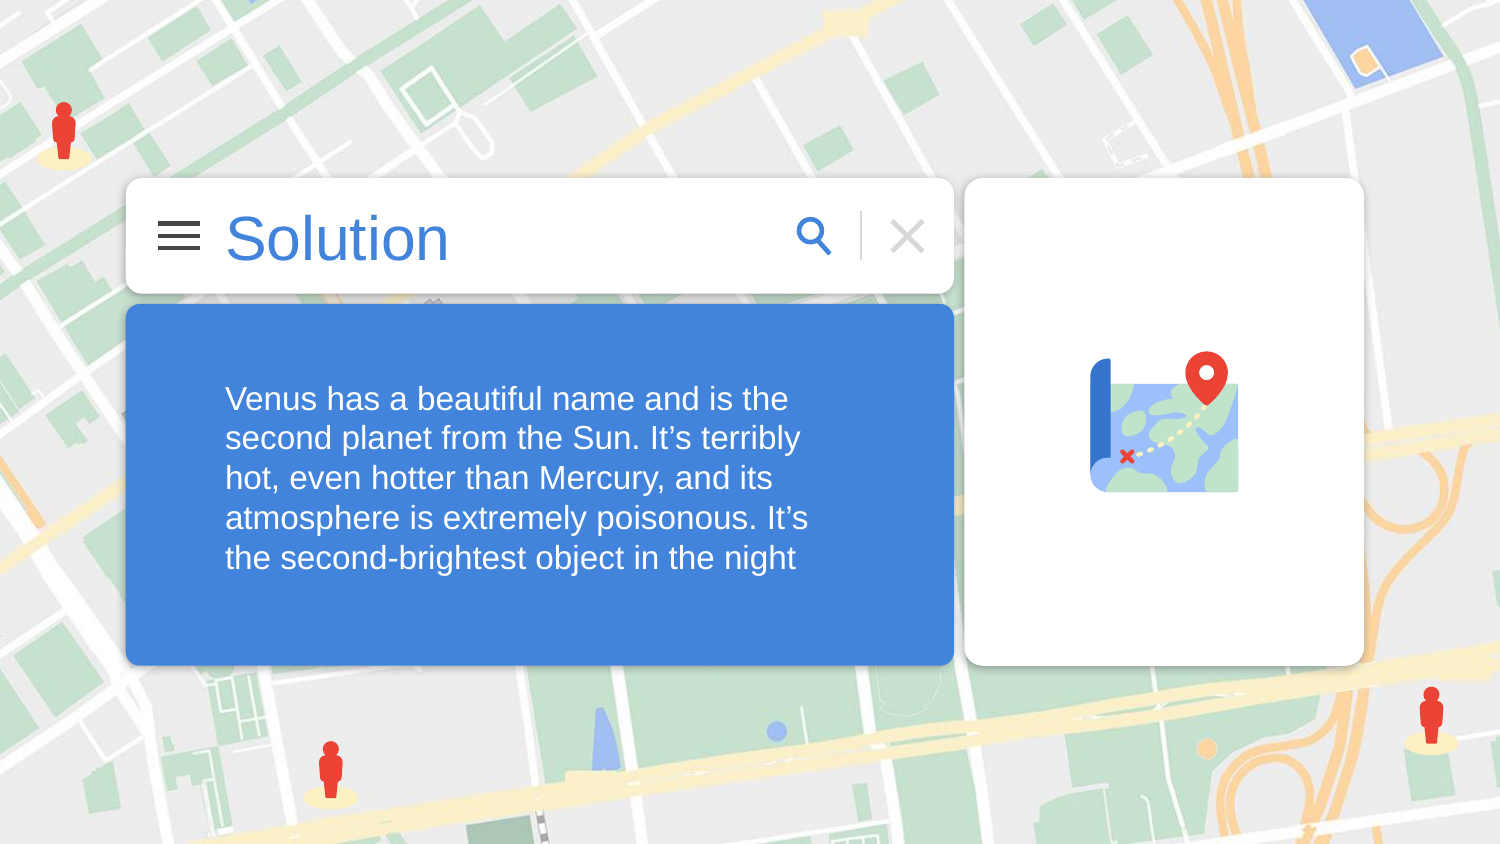

# Solution

Venus has a beautiful name and is the second planet from the Sun. It’s terribly hot, even hotter than Mercury, and its atmosphere is extremely poisonous. It’s the second-brightest object in the night